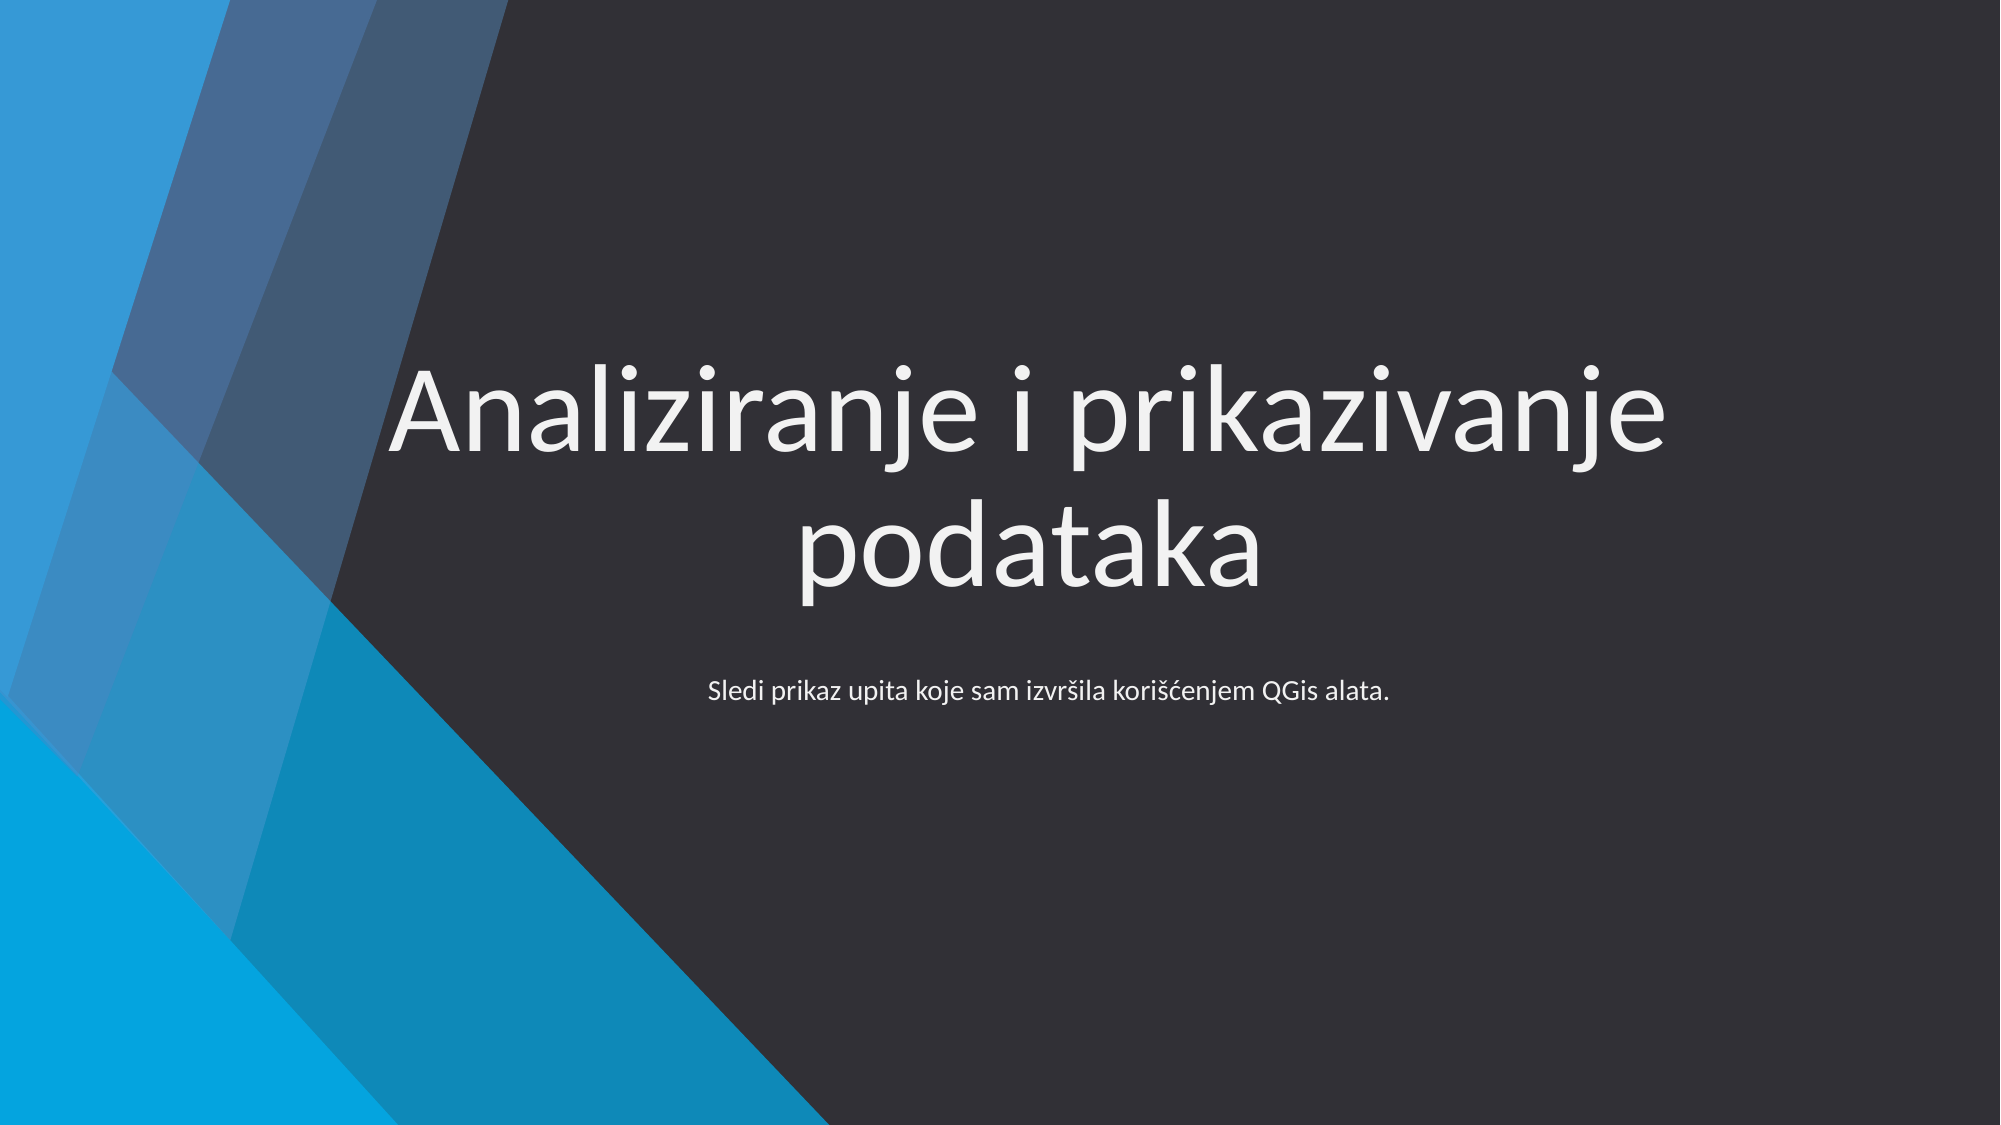

# Analiziranje i prikazivanje podataka
Sledi prikaz upita koje sam izvršila korišćenjem QGis alata.